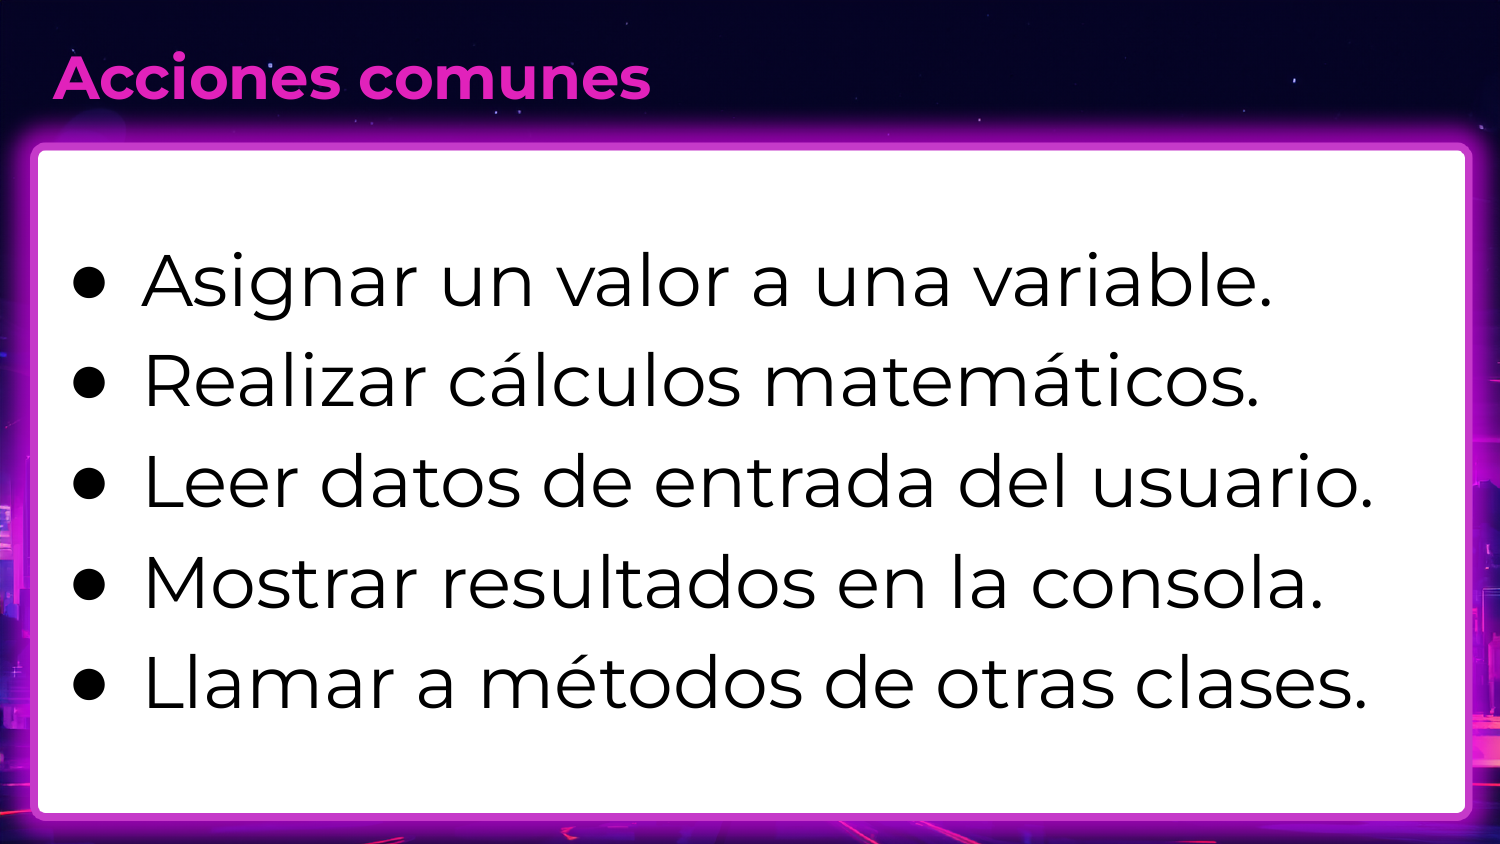

# Acciones comunes
Asignar un valor a una variable.
Realizar cálculos matemáticos.
Leer datos de entrada del usuario.
Mostrar resultados en la consola.
Llamar a métodos de otras clases.